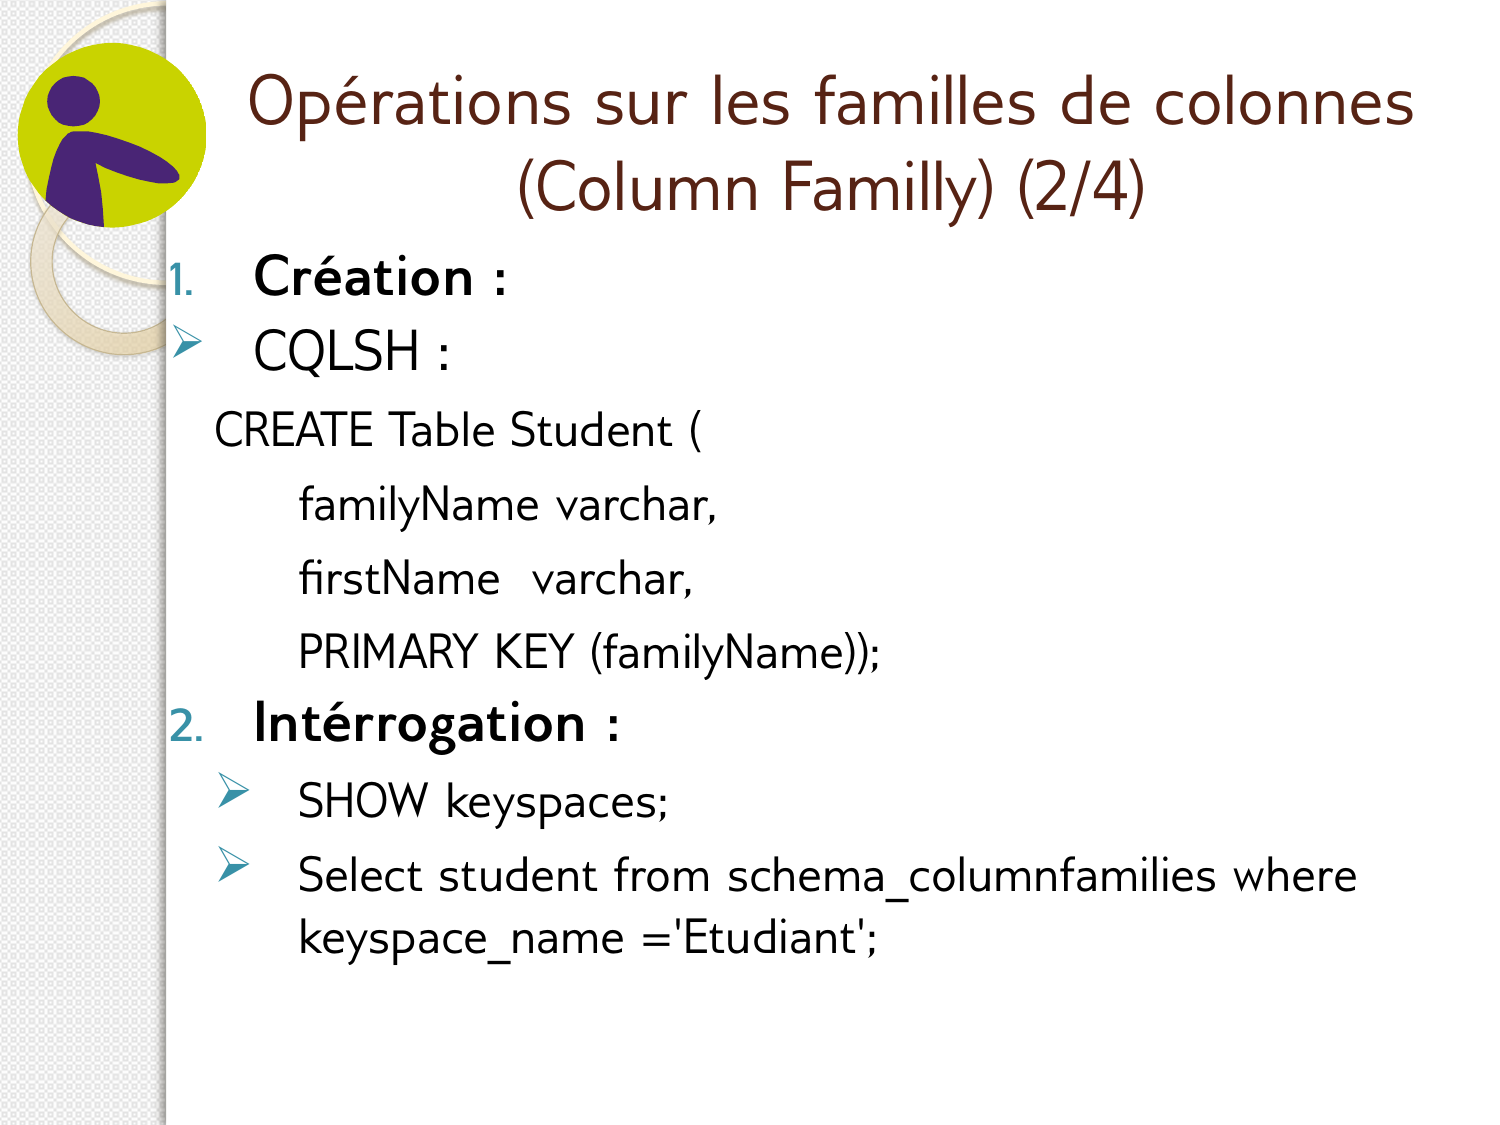

# Opérations sur les familles de colonnes (Column Familly) (2/4)
Création :
CQLSH :
CREATE Table Student (
	familyName varchar,
	firstName  varchar,
	PRIMARY KEY (familyName));
Intérrogation :
SHOW keyspaces;
Select student from schema_columnfamilies where keyspace_name ='Etudiant';